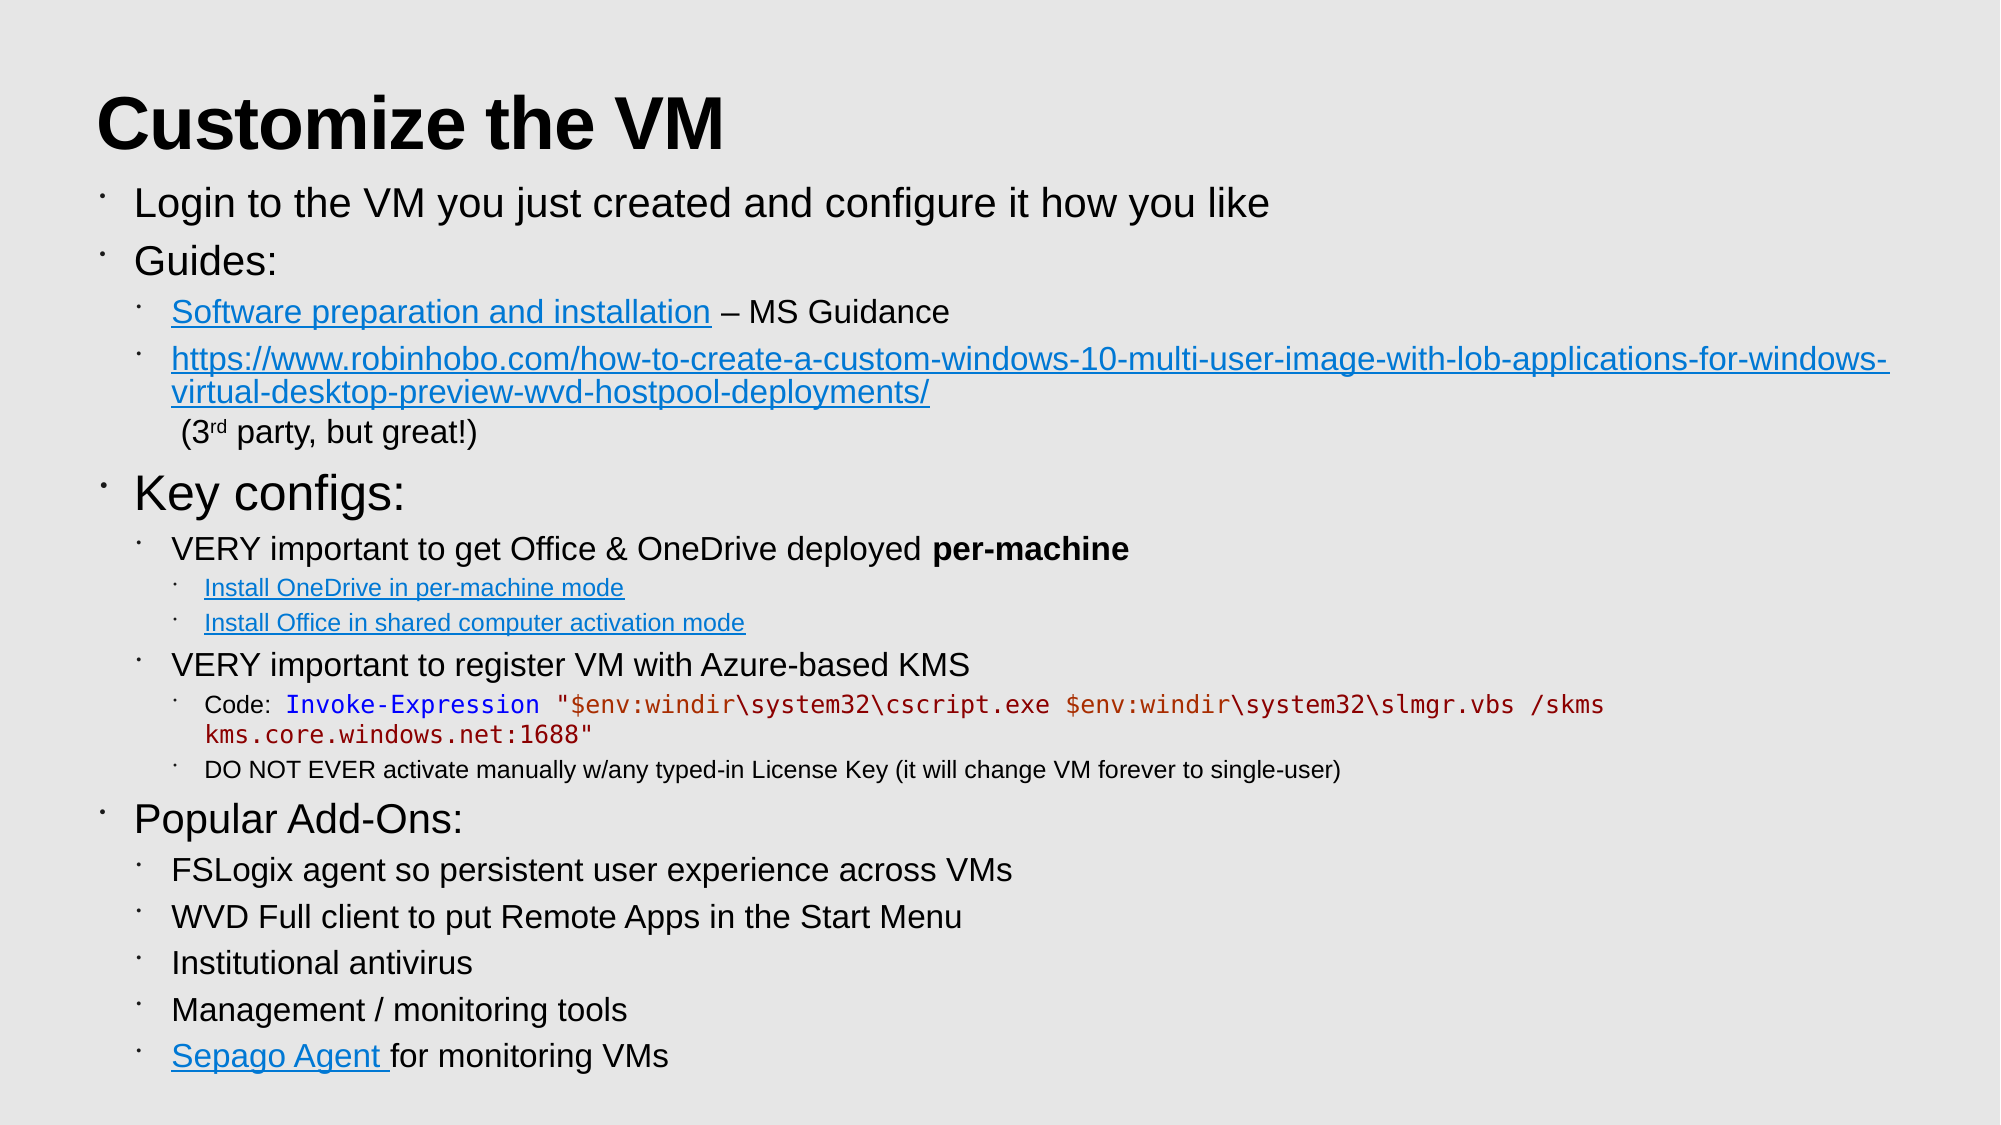

# Customize the VM
Login to the VM you just created and configure it how you like
Guides:
Software preparation and installation – MS Guidance
https://www.robinhobo.com/how-to-create-a-custom-windows-10-multi-user-image-with-lob-applications-for-windows-virtual-desktop-preview-wvd-hostpool-deployments/ (3rd party, but great!)
Key configs:
VERY important to get Office & OneDrive deployed per-machine
Install OneDrive in per-machine mode
Install Office in shared computer activation mode
VERY important to register VM with Azure-based KMS
Code:  Invoke-Expression "$env:windir\system32\cscript.exe $env:windir\system32\slmgr.vbs /skms kms.core.windows.net:1688"
DO NOT EVER activate manually w/any typed-in License Key (it will change VM forever to single-user)
Popular Add-Ons:
FSLogix agent so persistent user experience across VMs
WVD Full client to put Remote Apps in the Start Menu
Institutional antivirus
Management / monitoring tools
Sepago Agent for monitoring VMs